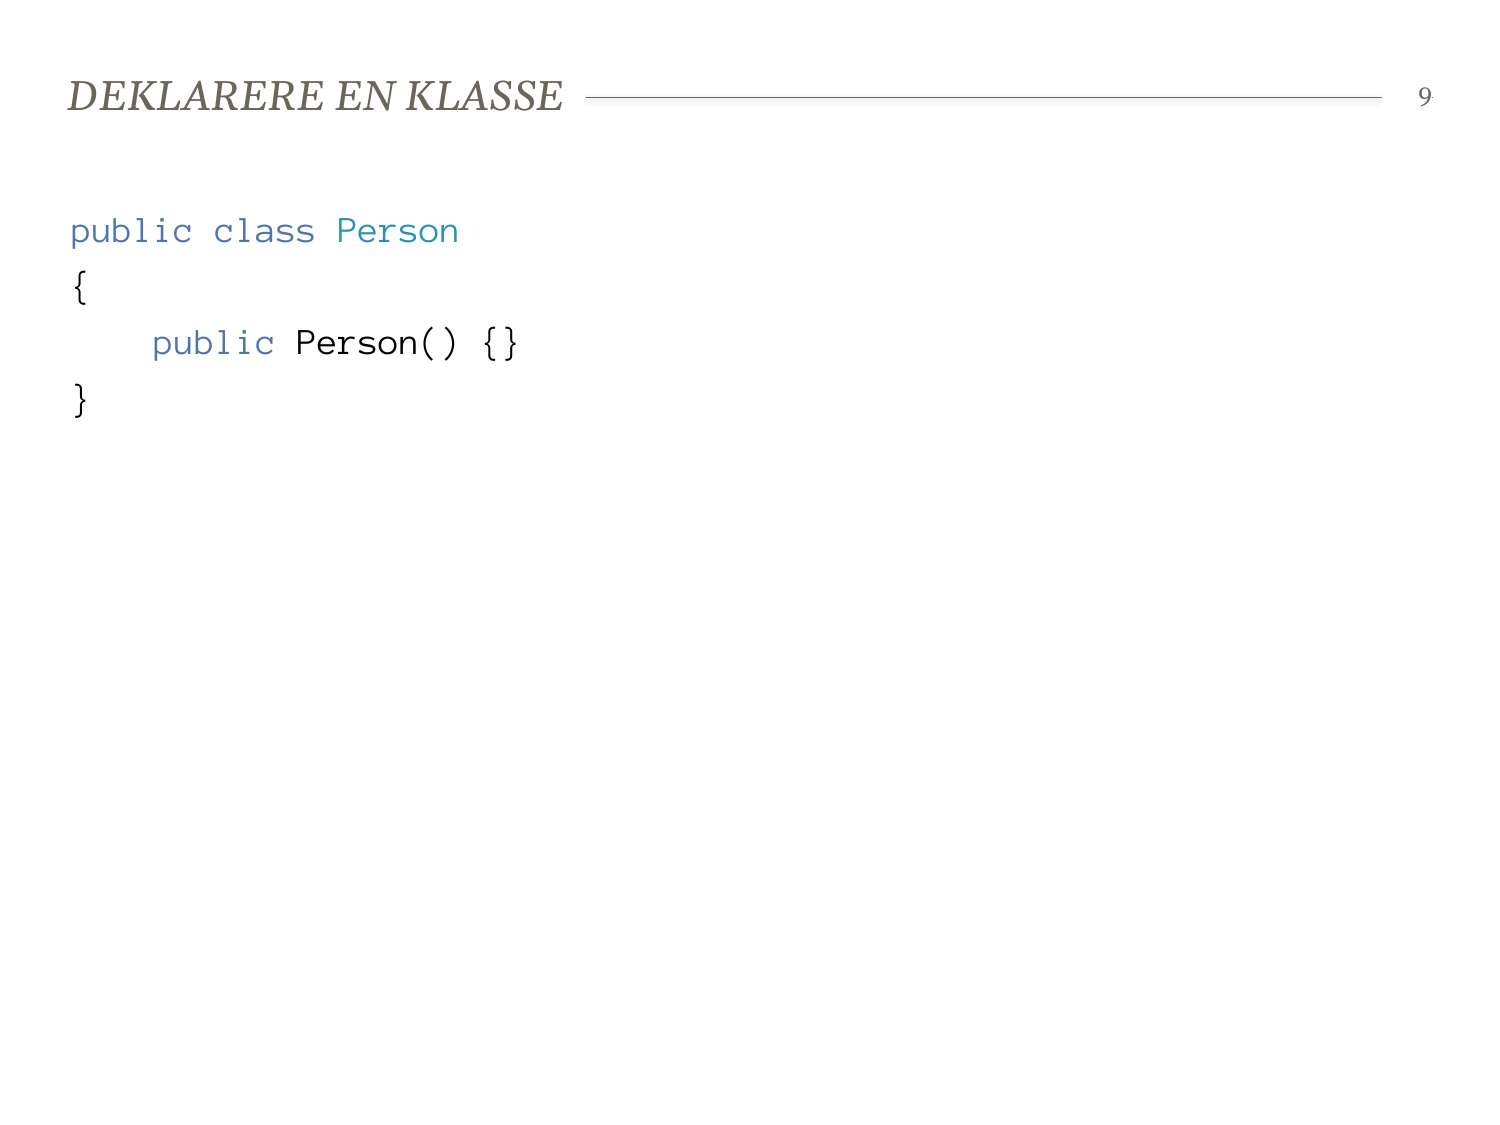

# Deklarere en klasse
9
public class Person
{
    public Person() {}
}